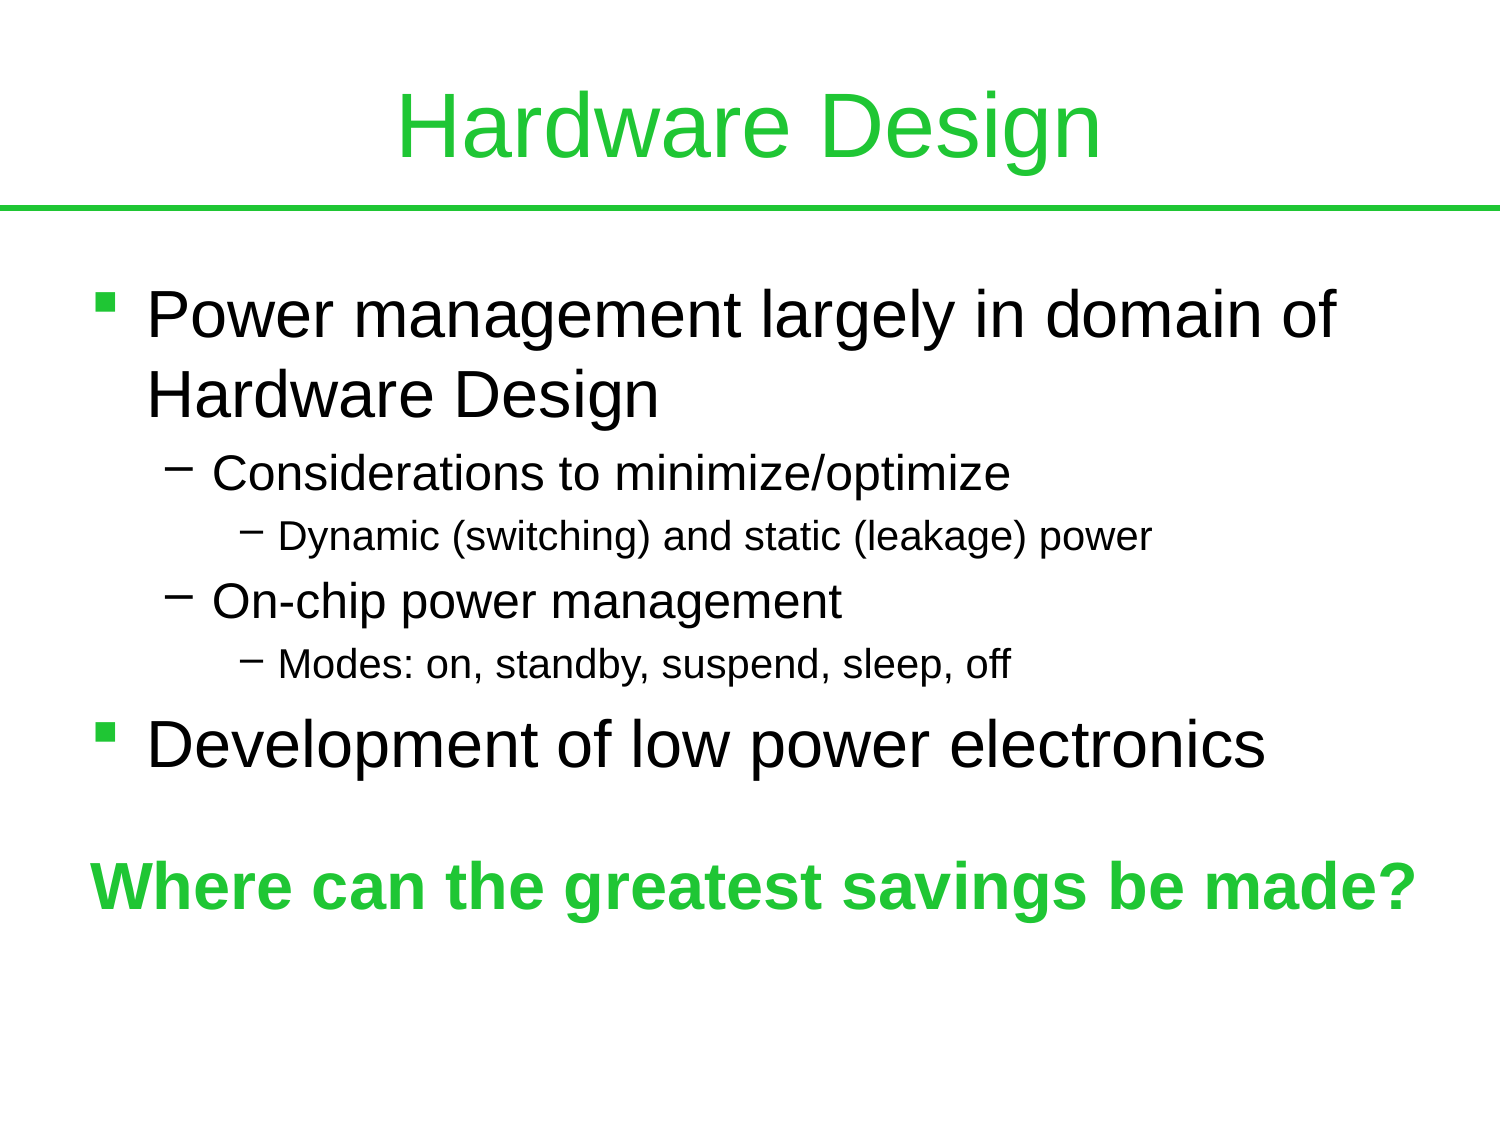

Hardware Design
# Power management largely in domain of Hardware Design
Considerations to minimize/optimize
Dynamic (switching) and static (leakage) power
On-chip power management
Modes: on, standby, suspend, sleep, off
Development of low power electronics
Where can the greatest savings be made?